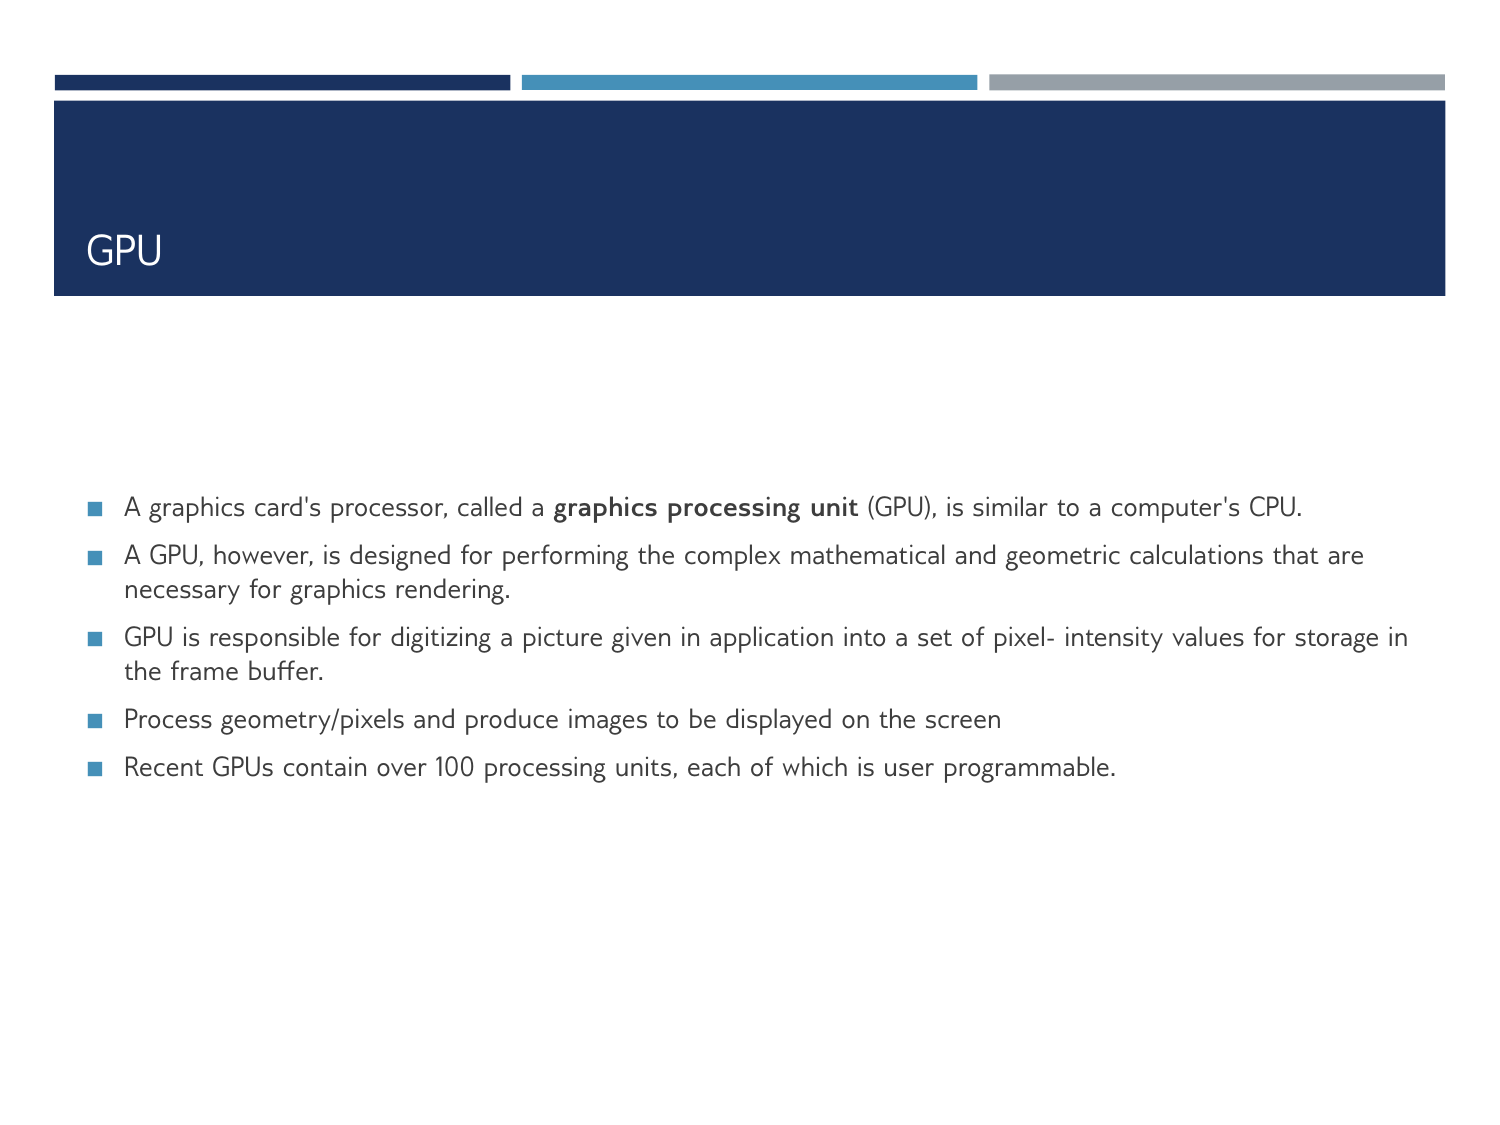

# GPU
A graphics card's processor, called a graphics processing unit (GPU), is similar to a computer's CPU.
A GPU, however, is designed for performing the complex mathematical and geometric calculations that are necessary for graphics rendering.
GPU is responsible for digitizing a picture given in application into a set of pixel- intensity values for storage in the frame buffer.
Process geometry/pixels and produce images to be displayed on the screen
Recent GPUs contain over 100 processing units, each of which is user programmable.